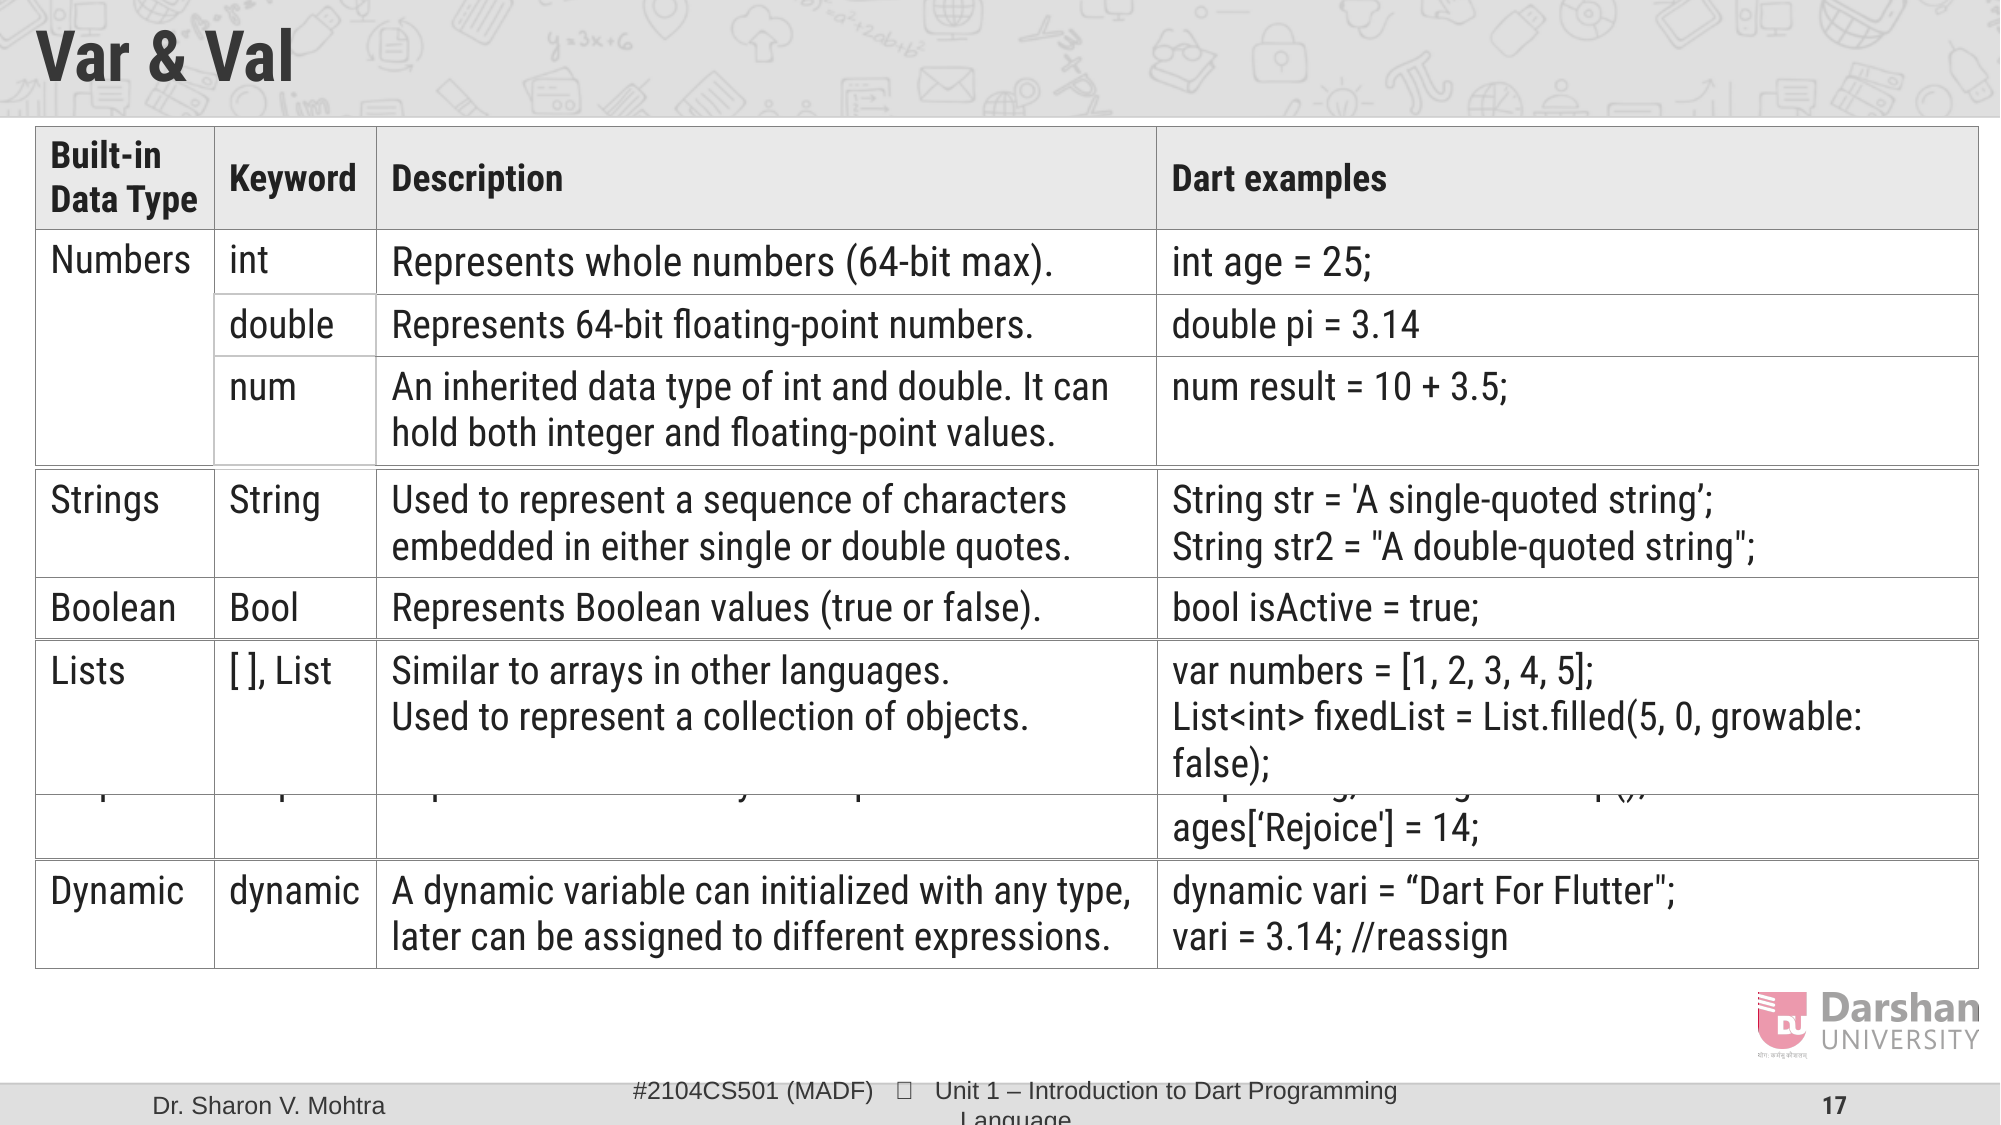

# Var & Val
| Built-in Data Type | Keyword | Description | Dart examples |
| --- | --- | --- | --- |
| Numbers | int | Represents whole numbers (64-bit max). | int age = 25; |
|  | double | Represents 64-bit floating-point numbers. | double pi = 3.14 |
|  | num | An inherited data type of int and double. It can hold both integer and floating-point values. | num result = 10 + 3.5; |
| Strings | String | Used to represent a sequence of characters embedded in either single or double quotes. | String str = 'A single-quoted string’; String str2 = "A double-quoted string"; |
| --- | --- | --- | --- |
| Boolean | Bool | Represents Boolean values (true or false). | bool isActive = true; |
| --- | --- | --- | --- |
| Lists | [ ], List | Similar to arrays in other languages.  Used to represent a collection of objects. | var numbers = [1, 2, 3, 4, 5]; List<int> fixedList = List.filled(5, 0, growable: false); |
| --- | --- | --- | --- |
| Maps | Map | Represents a set of key-value pairs. . | Map<String, int> ages = Map(); ages[‘Rejoice'] = 14; |
| --- | --- | --- | --- |
| Dynamic | dynamic | A dynamic variable can initialized with any type, later can be assigned to different expressions. | dynamic vari = “Dart For Flutter"; vari = 3.14; //reassign |
| --- | --- | --- | --- |